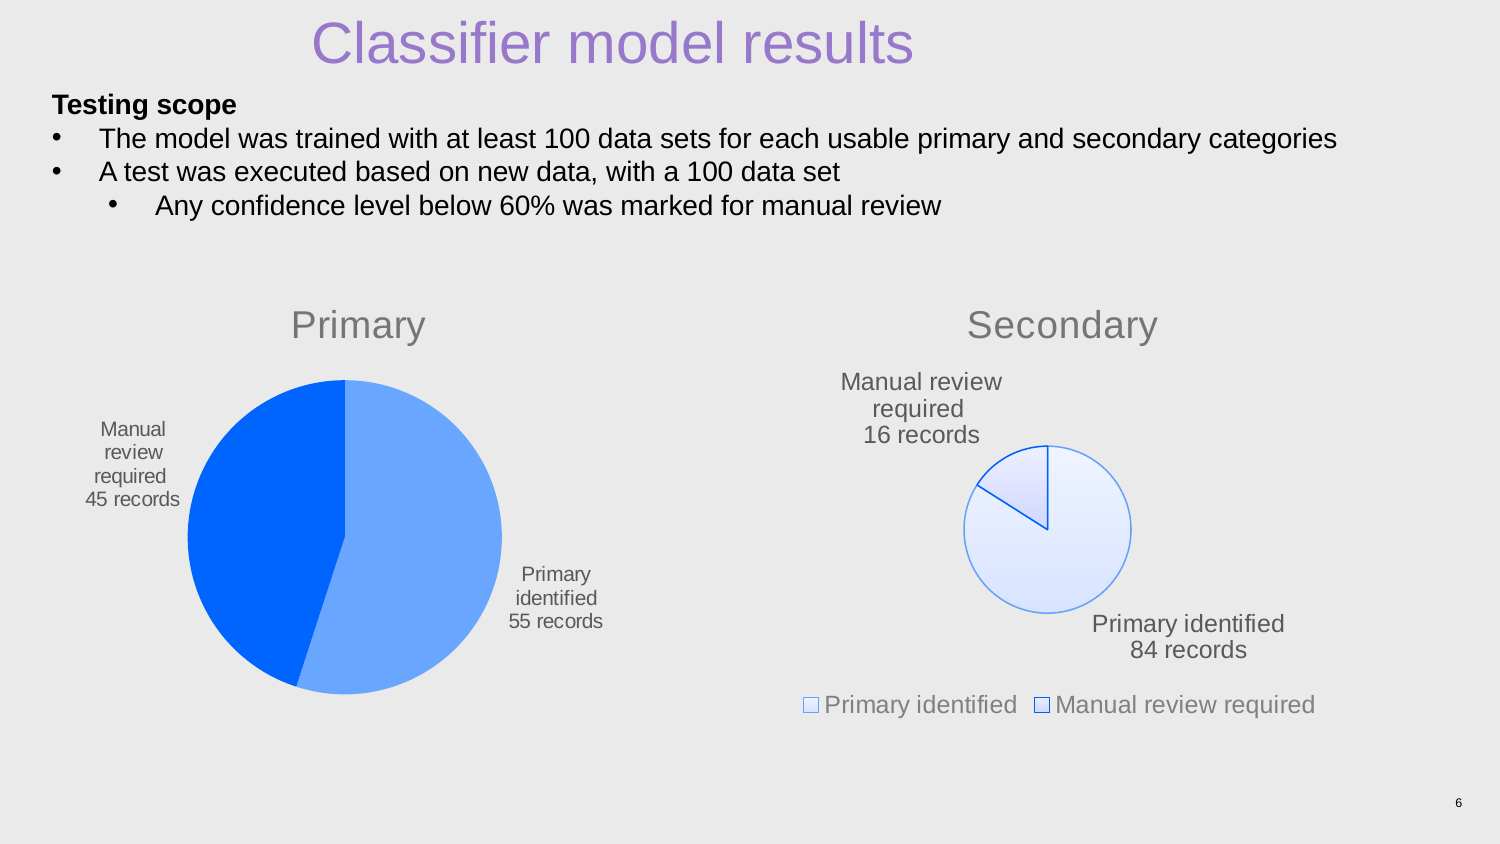

# Classifier model results
Testing scope
The model was trained with at least 100 data sets for each usable primary and secondary categories
A test was executed based on new data, with a 100 data set
Any confidence level below 60% was marked for manual review

### Chart: Primary

| Category | Primary | Secondary |
|---|---|---|
| Primary identified | 55.0 | 84.0 |
| Manual review required  | 45.0 | 16.0 |

### Chart: Secondary

| Category | Secondary | Primary |
|---|---|---|
| Primary identified | 84.0 | 55.0 |
| Manual review required  | 16.0 | 45.0 |
6